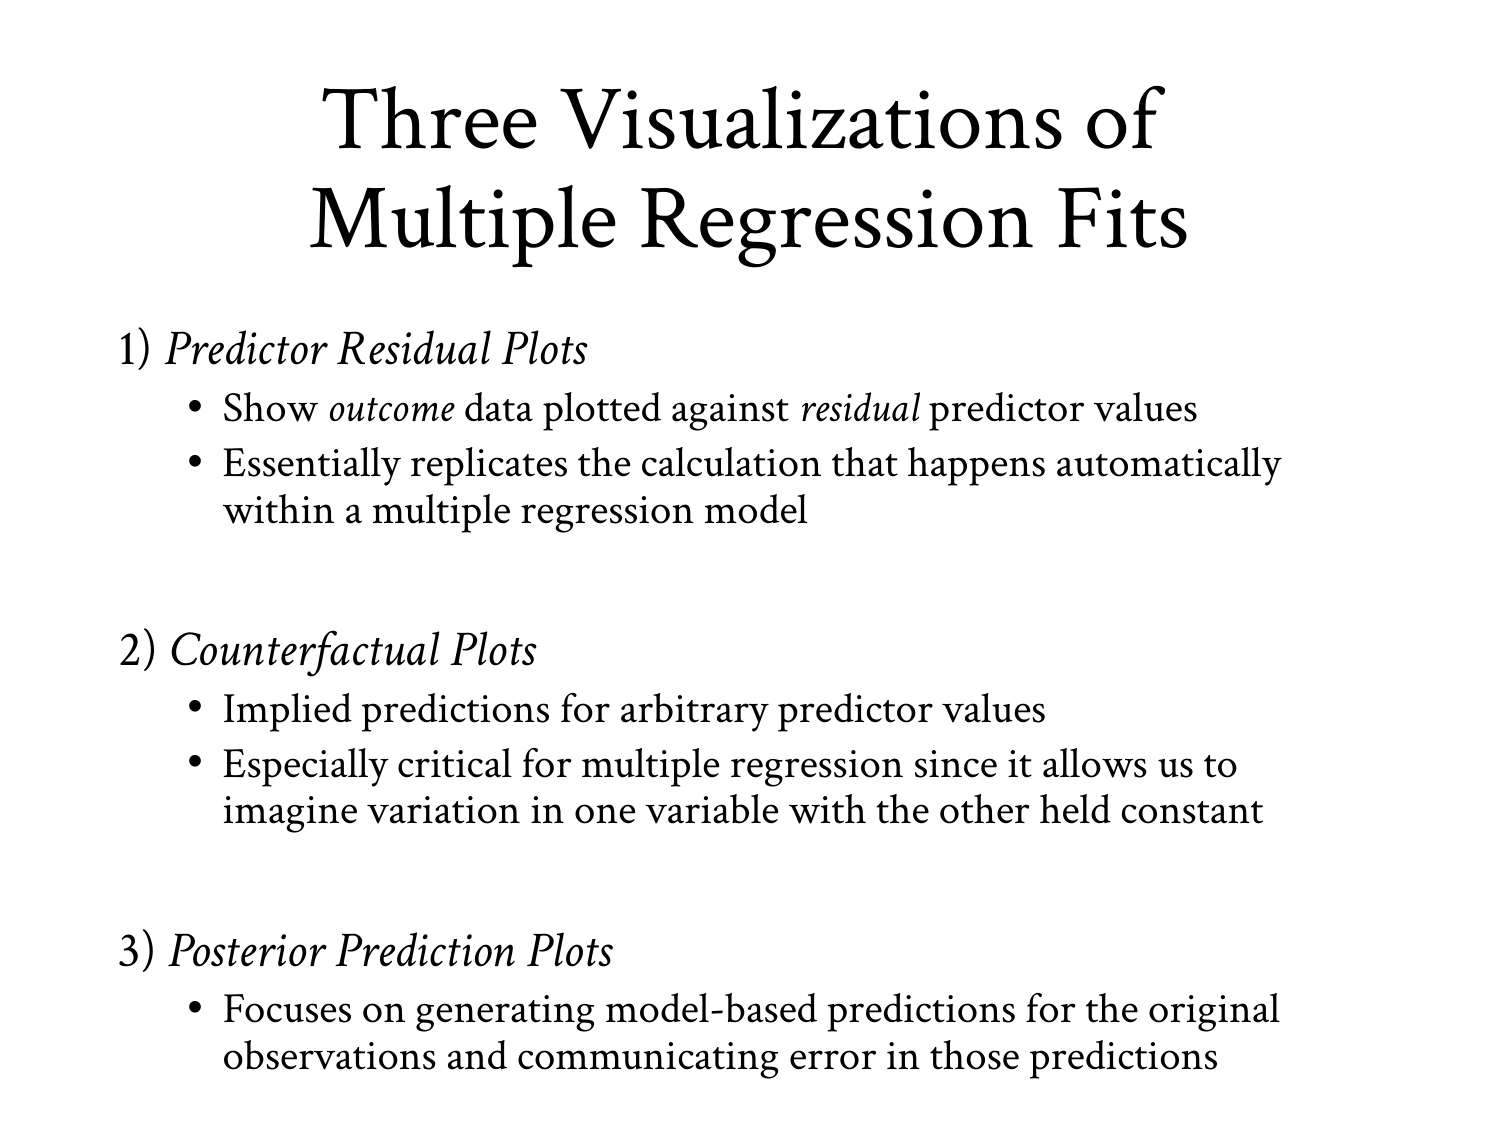

# Three Visualizations of Multiple Regression Fits
1) Predictor Residual Plots
Show outcome data plotted against residual predictor values
Essentially replicates the calculation that happens automatically within a multiple regression model

2) Counterfactual Plots
Implied predictions for arbitrary predictor values
Especially critical for multiple regression since it allows us to imagine variation in one variable with the other held constant

3) Posterior Prediction Plots
Focuses on generating model-based predictions for the original observations and communicating error in those predictions